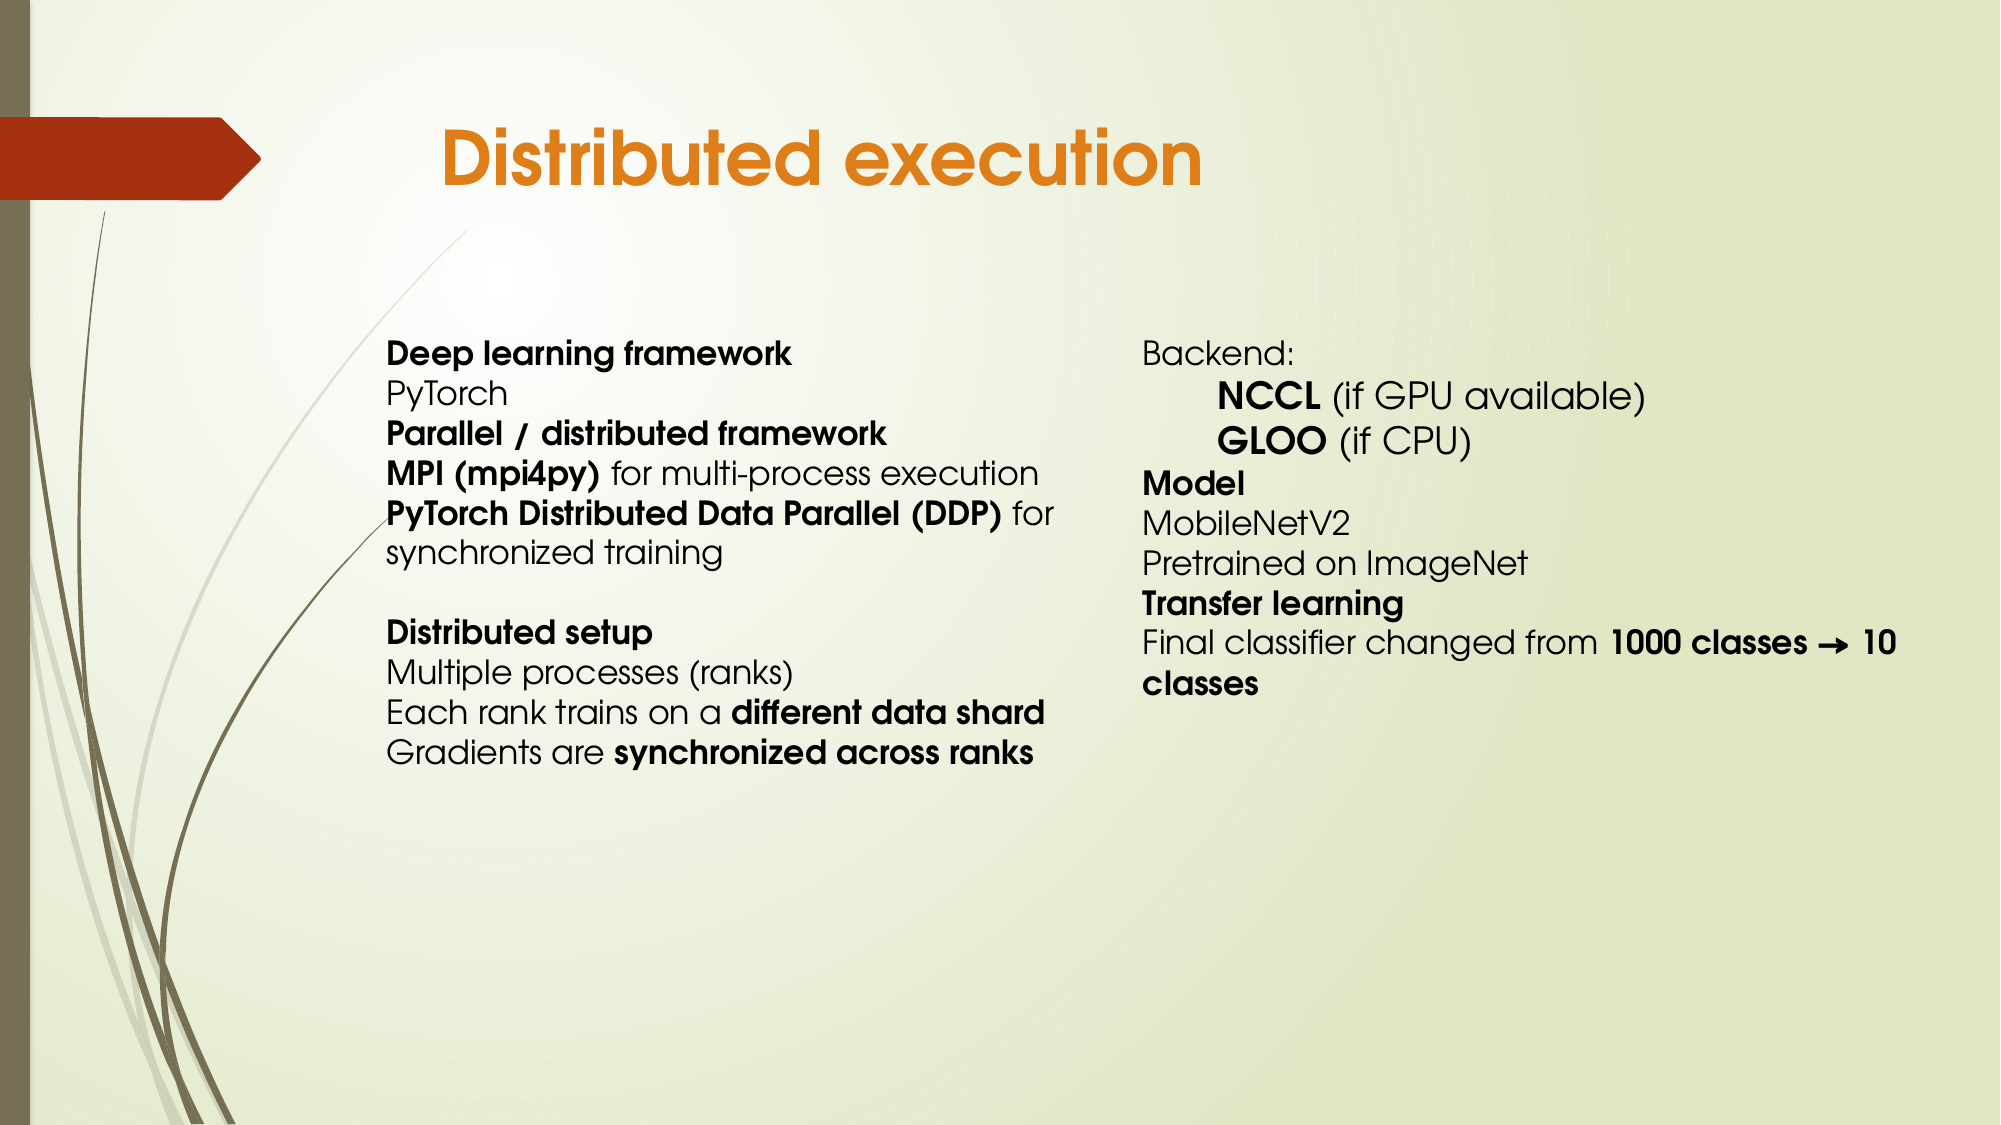

# Distributed execution
Deep learning framework
PyTorch
Parallel / distributed framework
MPI (mpi4py) for multi-process execution
PyTorch Distributed Data Parallel (DDP) for synchronized training
Distributed setup
Multiple processes (ranks)
Each rank trains on a different data shard
Gradients are synchronized across ranks

Backend:
NCCL (if GPU available)
GLOO (if CPU)
Model
MobileNetV2
Pretrained on ImageNet
Transfer learning
Final classifier changed from 1000 classes → 10 classes